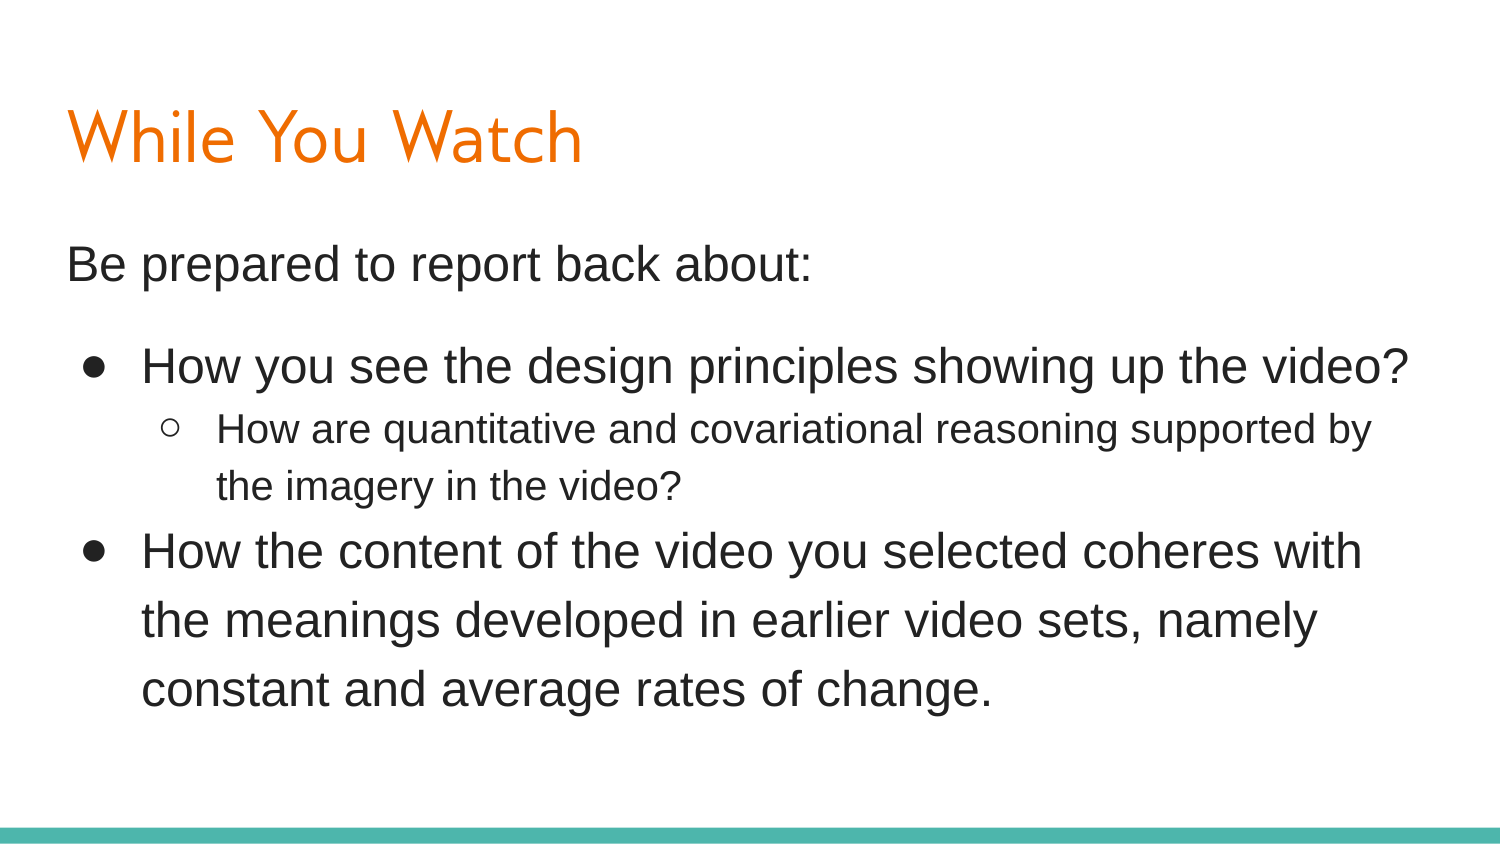

# While You Watch
Be prepared to report back about:
How you see the design principles showing up the video?
How are quantitative and covariational reasoning supported by the imagery in the video?
How the content of the video you selected coheres with the meanings developed in earlier video sets, namely constant and average rates of change.